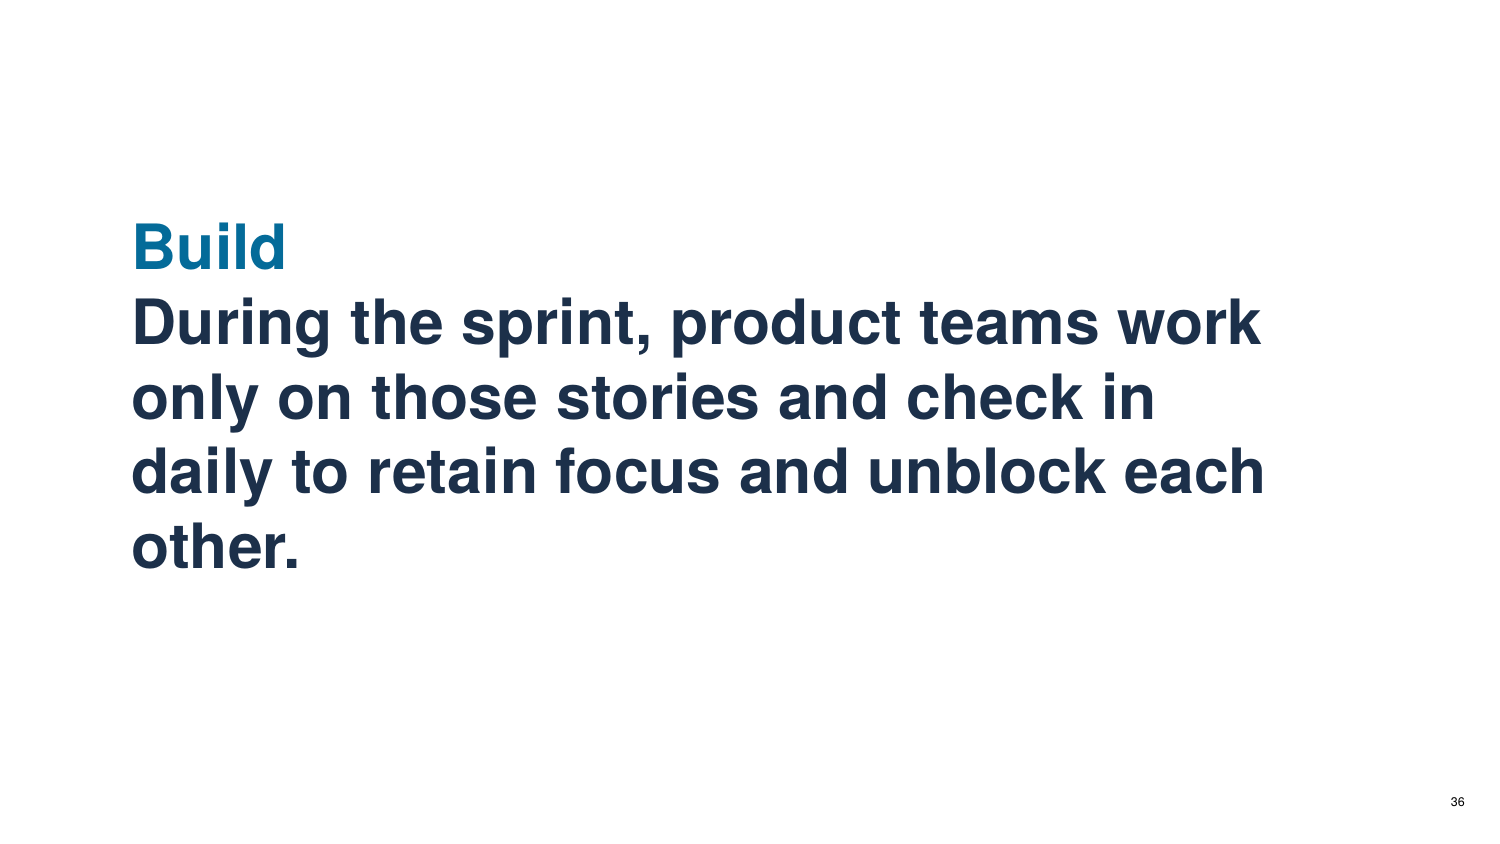

# Build
During the sprint, product teams work only on those stories and check in daily to retain focus and unblock each other.
36